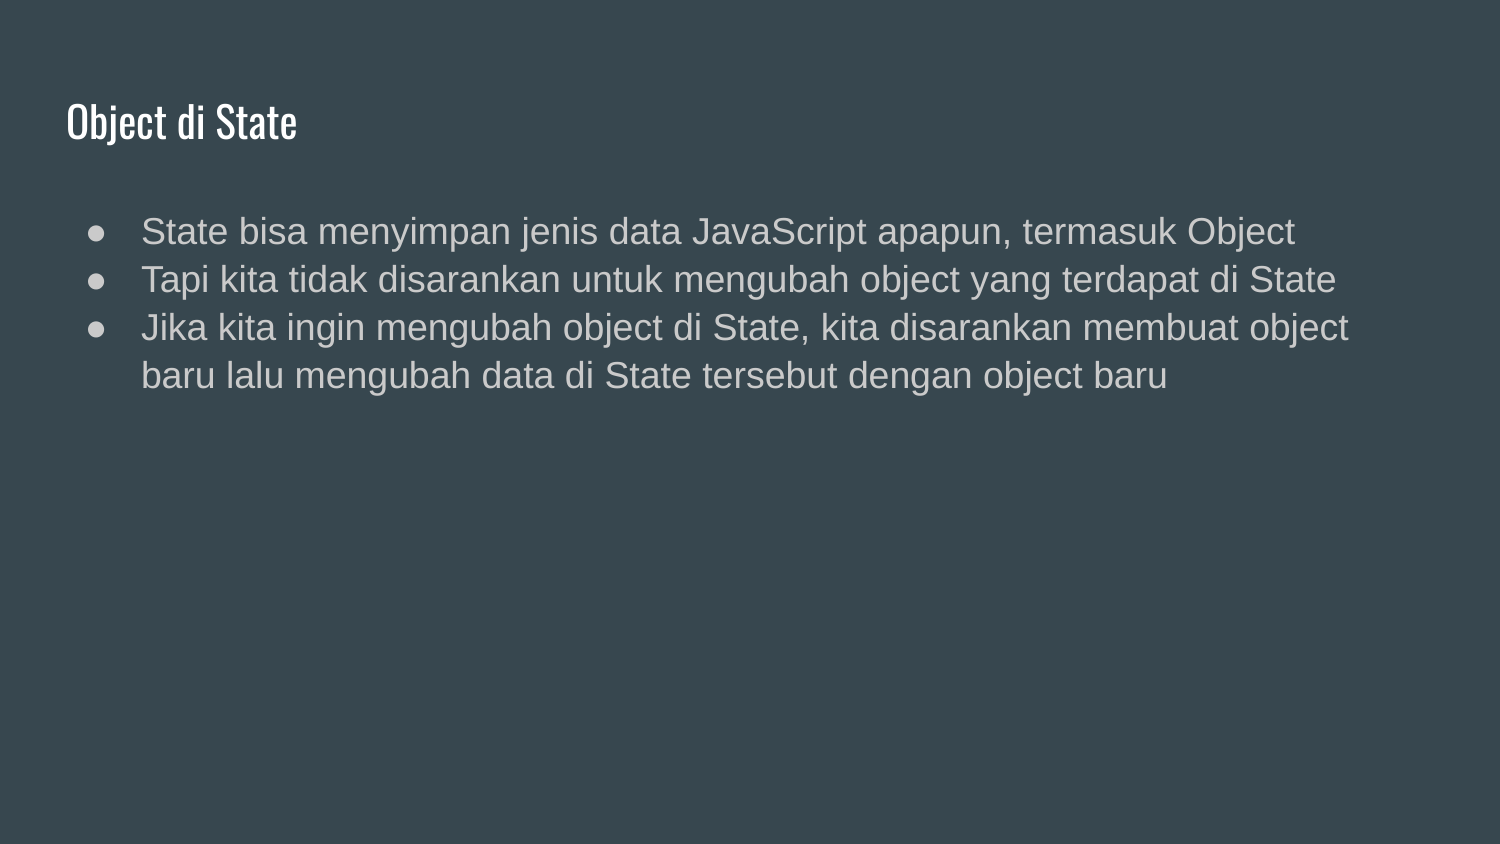

# Object di State
State bisa menyimpan jenis data JavaScript apapun, termasuk Object
Tapi kita tidak disarankan untuk mengubah object yang terdapat di State
Jika kita ingin mengubah object di State, kita disarankan membuat object baru lalu mengubah data di State tersebut dengan object baru